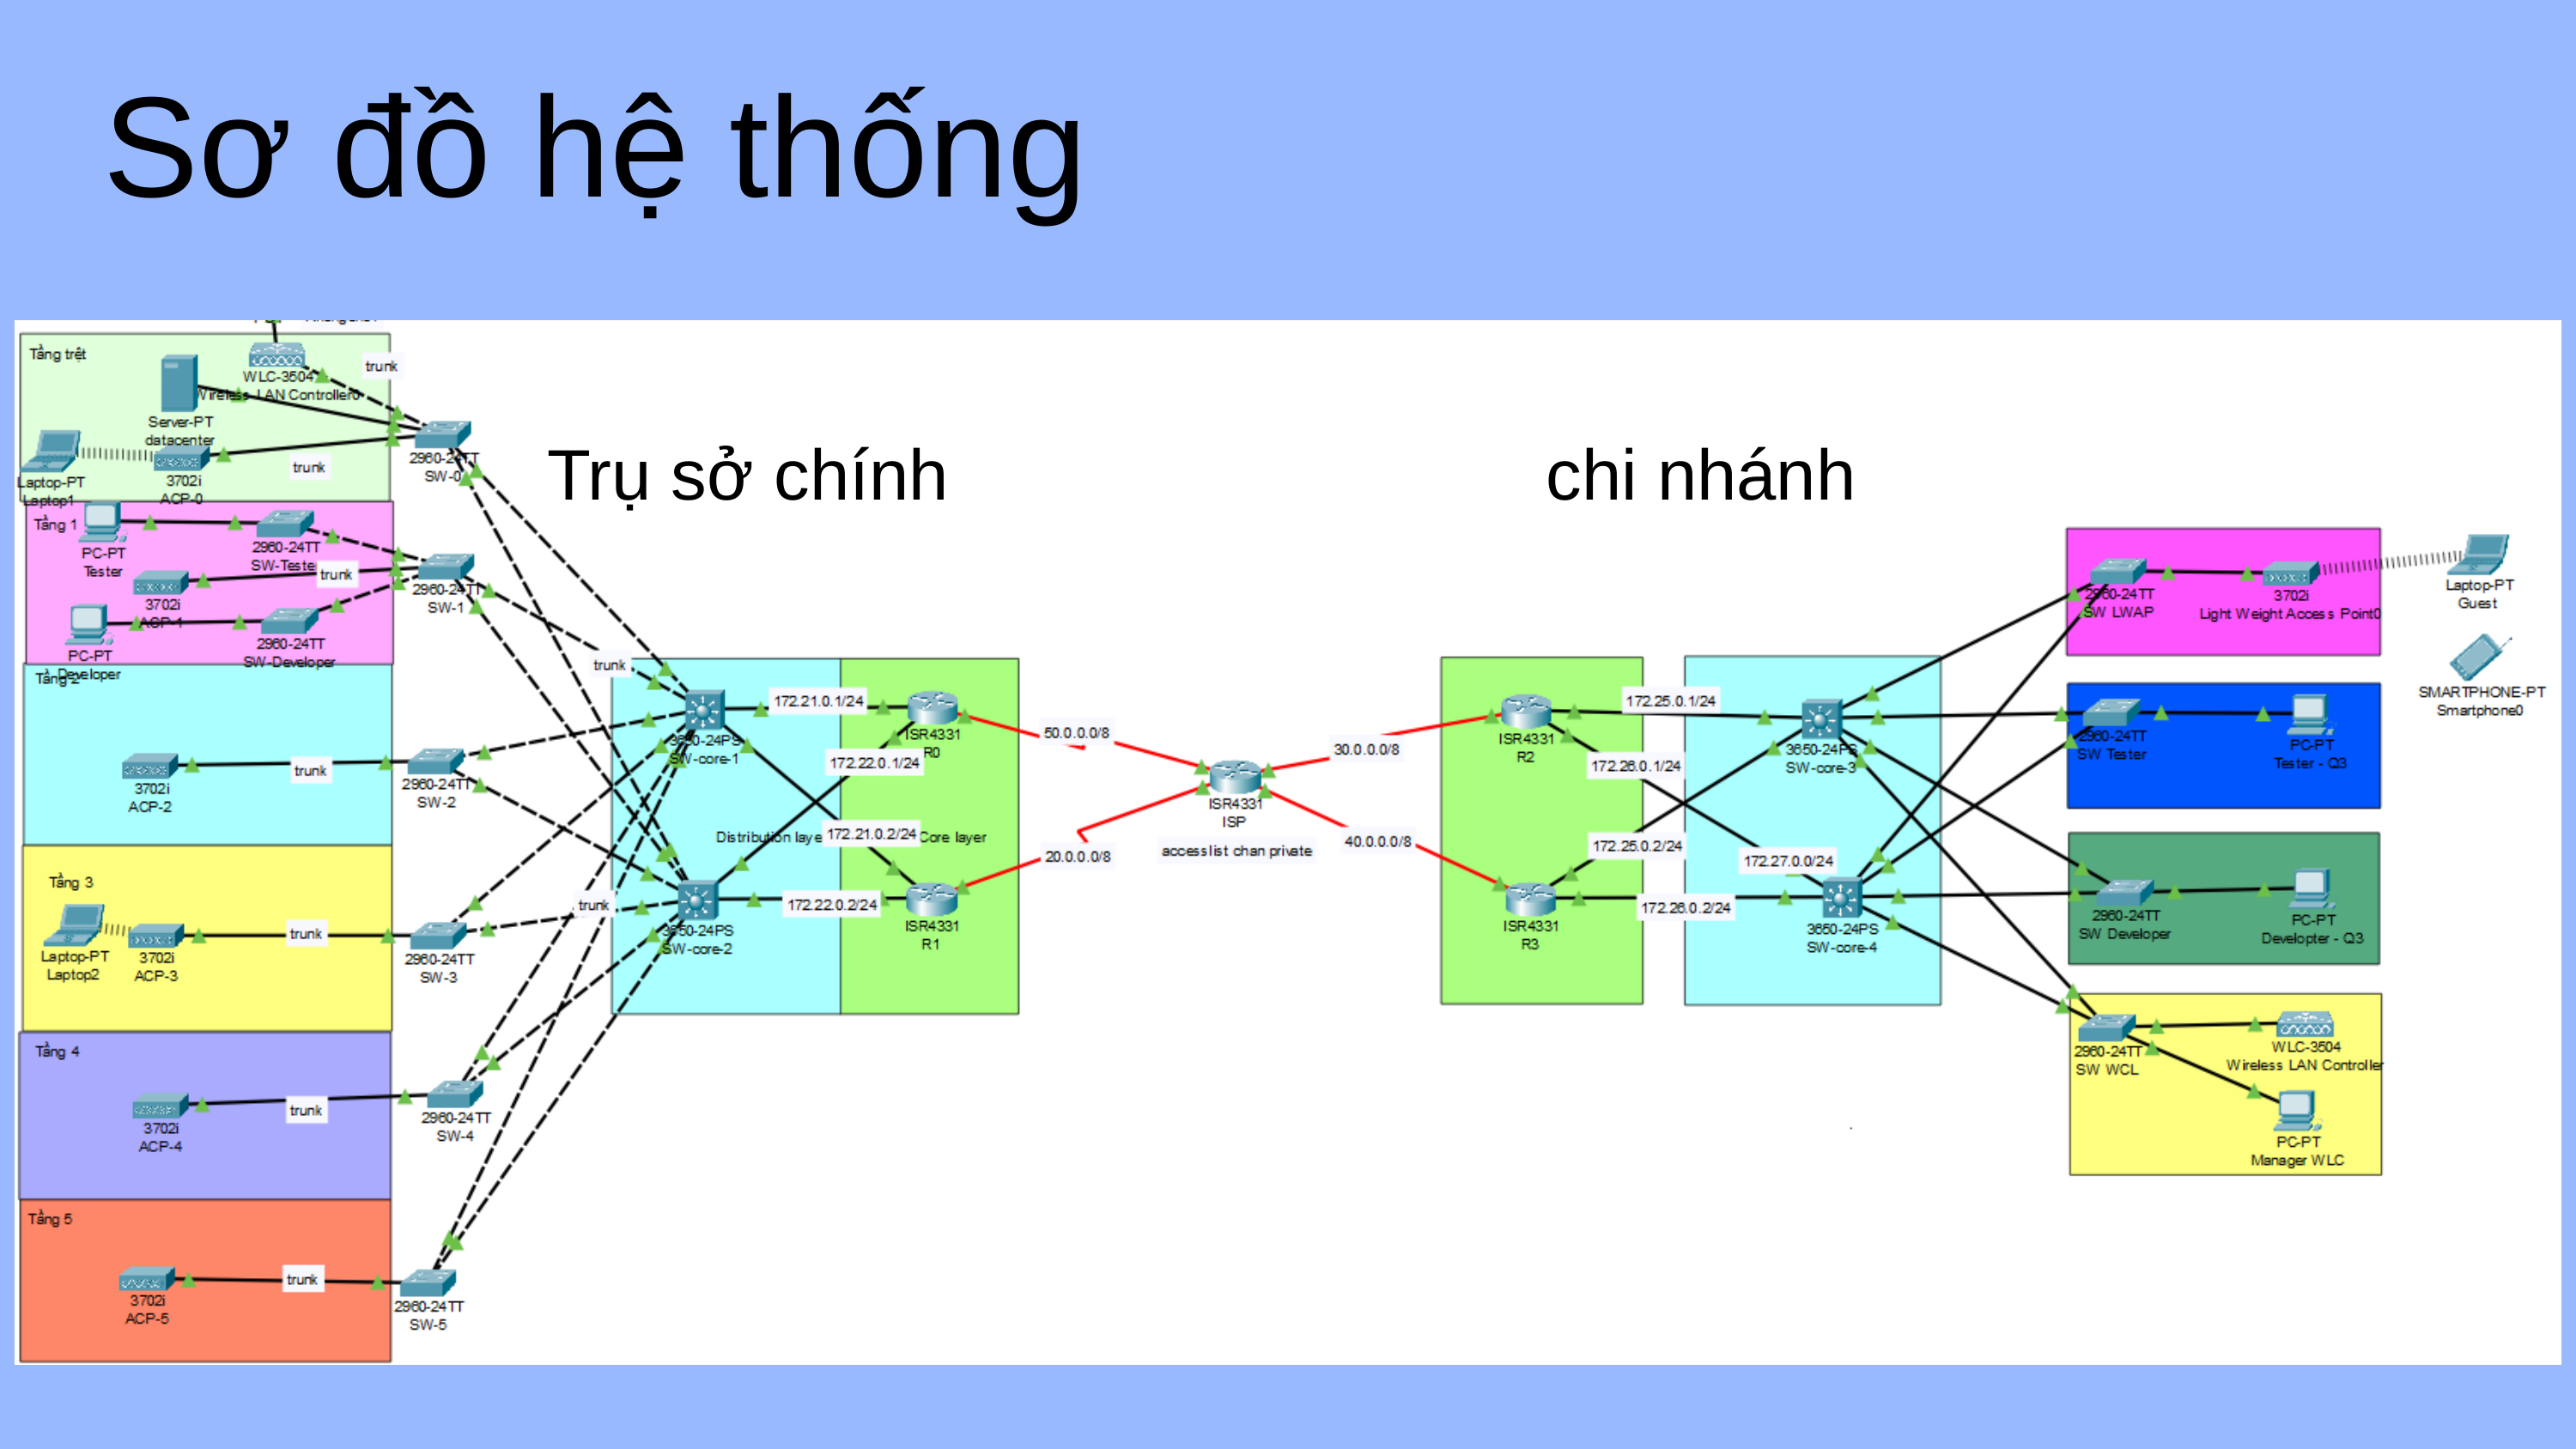

Sơ đồ hệ thống

Trụ sở chính
chi nhánh